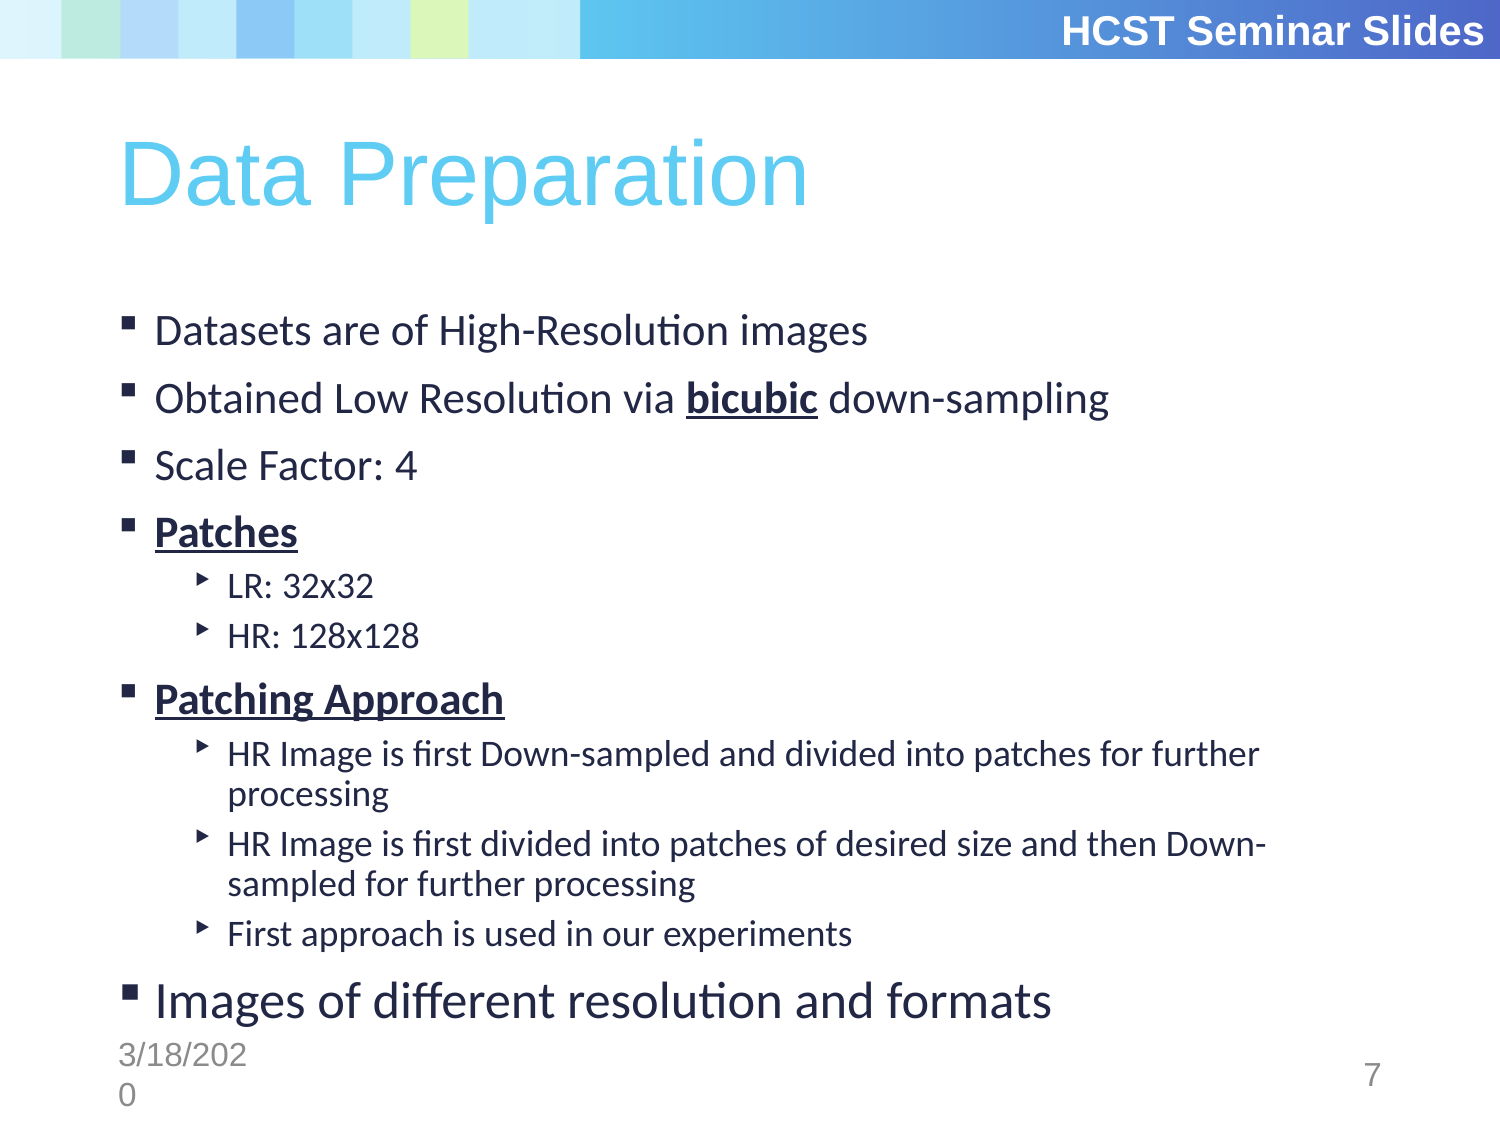

# Data Preparation
Datasets are of High-Resolution images
Obtained Low Resolution via bicubic down-sampling
Scale Factor: 4
Patches
LR: 32x32
HR: 128x128
Patching Approach
HR Image is first Down-sampled and divided into patches for further processing
HR Image is first divided into patches of desired size and then Down-sampled for further processing
First approach is used in our experiments
Images of different resolution and formats

3/18/2020
7